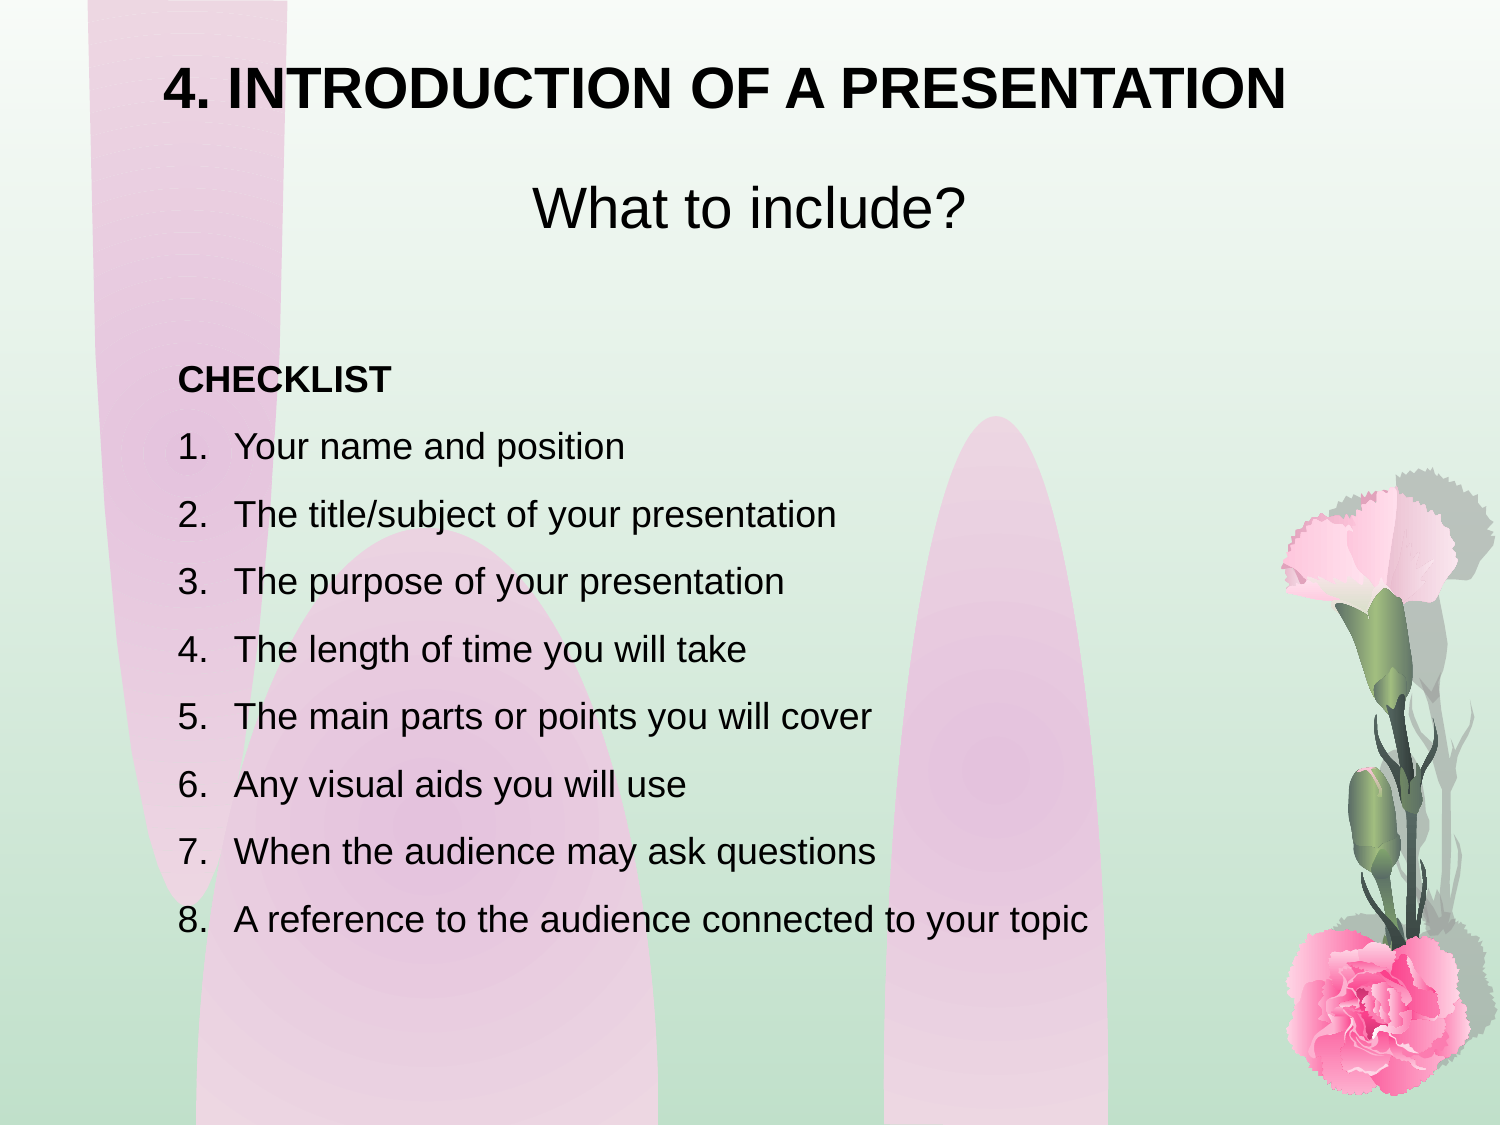

4. INTRODUCTION OF A PRESENTATION
What to include?
CHECKLIST
Your name and position
The title/subject of your presentation
The purpose of your presentation
The length of time you will take
The main parts or points you will cover
Any visual aids you will use
When the audience may ask questions
A reference to the audience connected to your topic